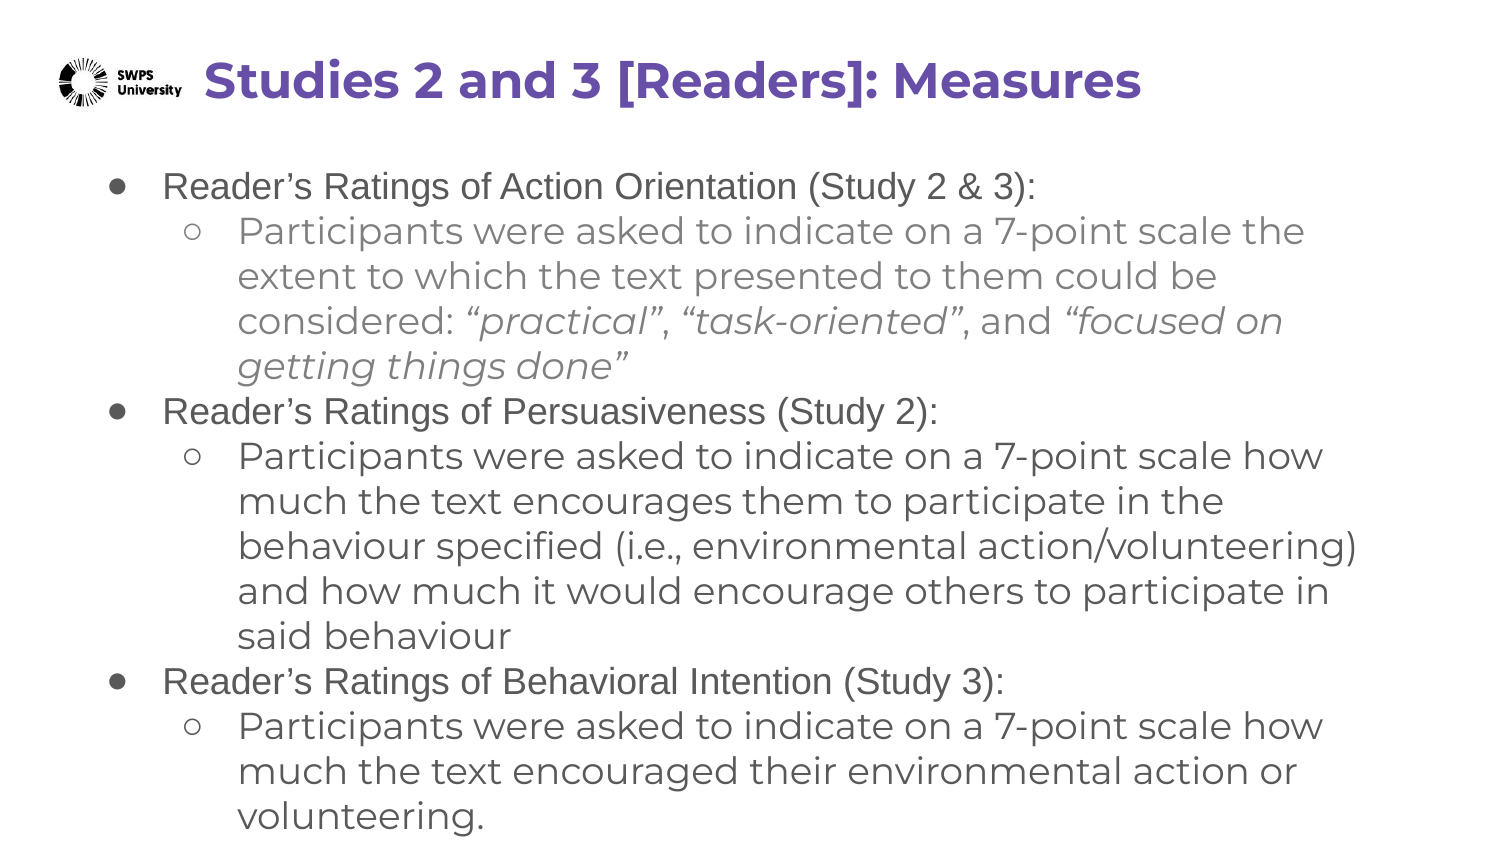

# Studies 2 and 3 [Readers]: Measures

Reader’s Ratings of Action Orientation (Study 2 & 3):
Participants were asked to indicate on a 7-point scale the extent to which the text presented to them could be considered: “practical”, “task-oriented”, and “focused on getting things done”
Reader’s Ratings of Persuasiveness (Study 2):
Participants were asked to indicate on a 7-point scale how much the text encourages them to participate in the behaviour specified (i.e., environmental action/volunteering) and how much it would encourage others to participate in said behaviour
Reader’s Ratings of Behavioral Intention (Study 3):
Participants were asked to indicate on a 7-point scale how much the text encouraged their environmental action or volunteering.